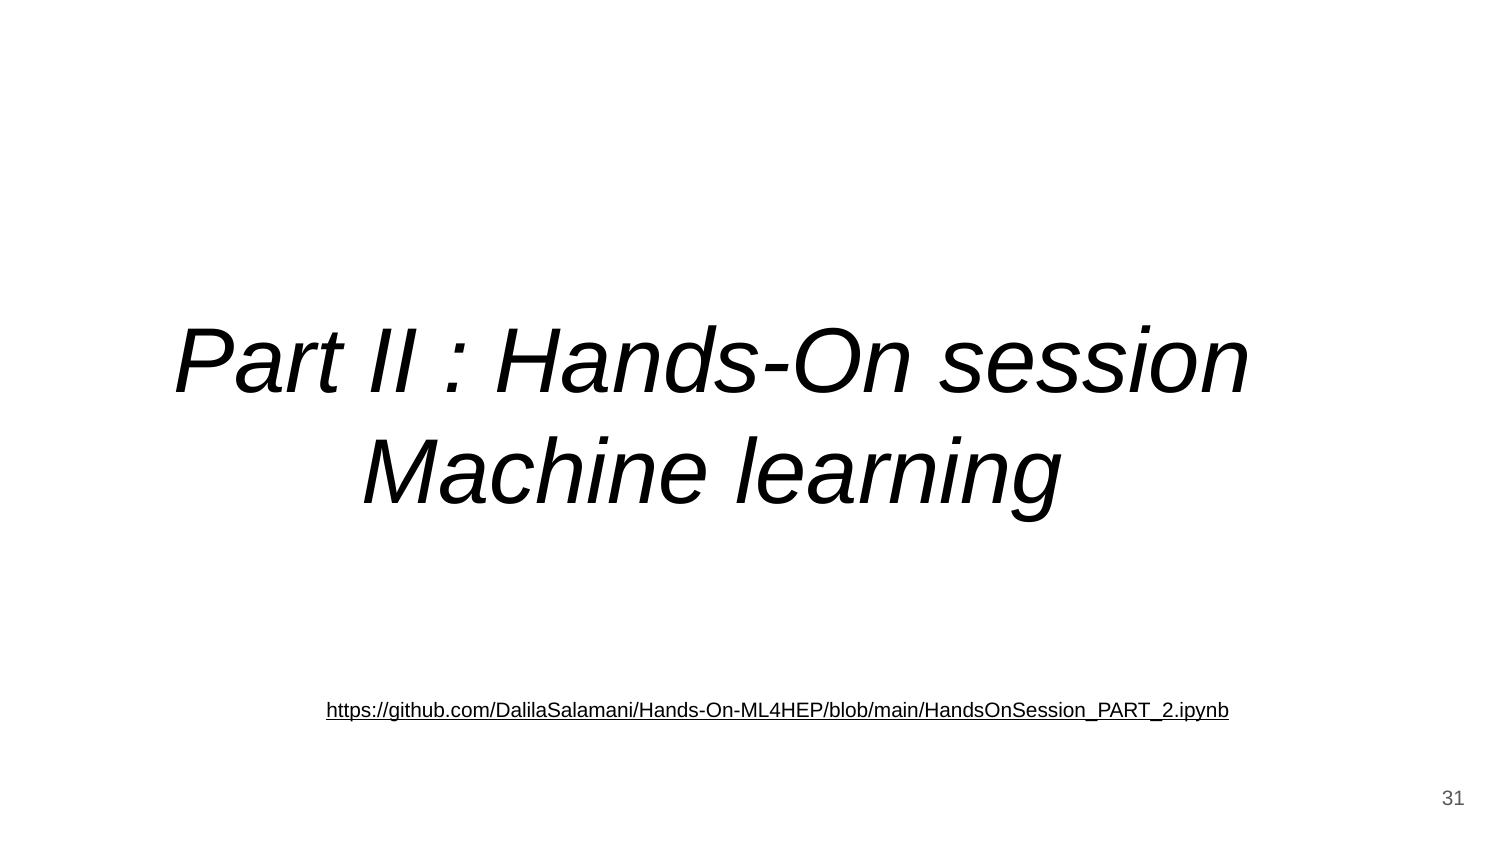

# Part II : Hands-On session Machine learning
https://github.com/DalilaSalamani/Hands-On-ML4HEP/blob/main/HandsOnSession_PART_2.ipynb
31